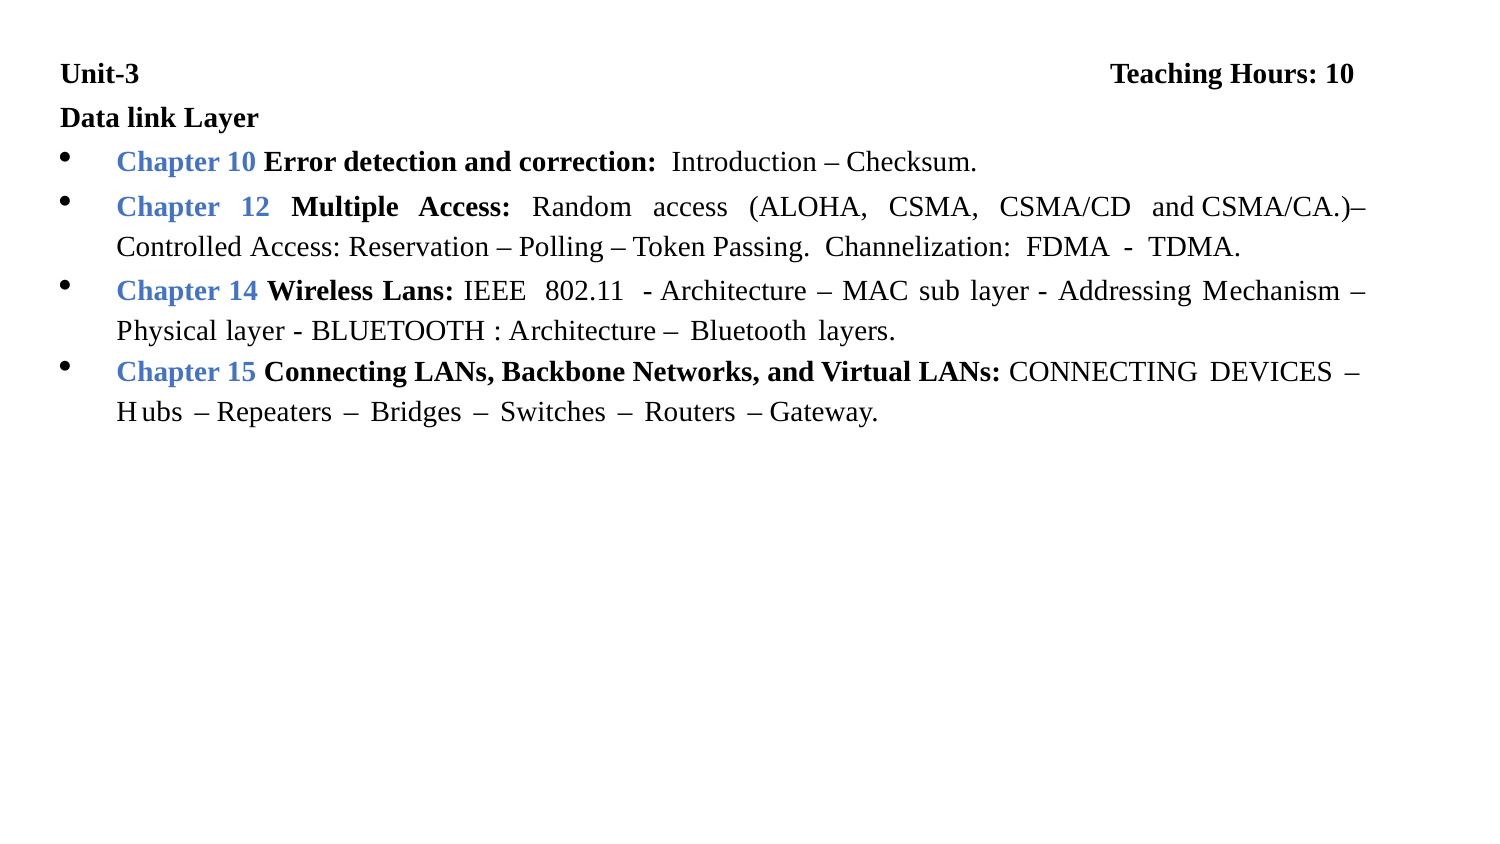

Unit-3							Teaching Hours: 10
Data link Layer
Chapter 10 Error detection and correction:  Introduction – Checksum.
Chapter 12 Multiple Access: Random access (ALOHA, CSMA, CSMA/CD and CSMA/CA.)– Controlled Access: Reservation – Polling – Token Passing.  Channelization:  FDMA  -  TDMA.
Chapter 14 Wireless Lans: IEEE  802.11  - Architecture – MAC sub layer - Addressing Mechanism – Physical layer - BLUETOOTH : Architecture – Bluetooth layers.
Chapter 15 Connecting LANs, Backbone Networks, and Virtual LANs: CONNECTING DEVICES – Hubs – Repeaters – Bridges – Switches – Routers – Gateway.